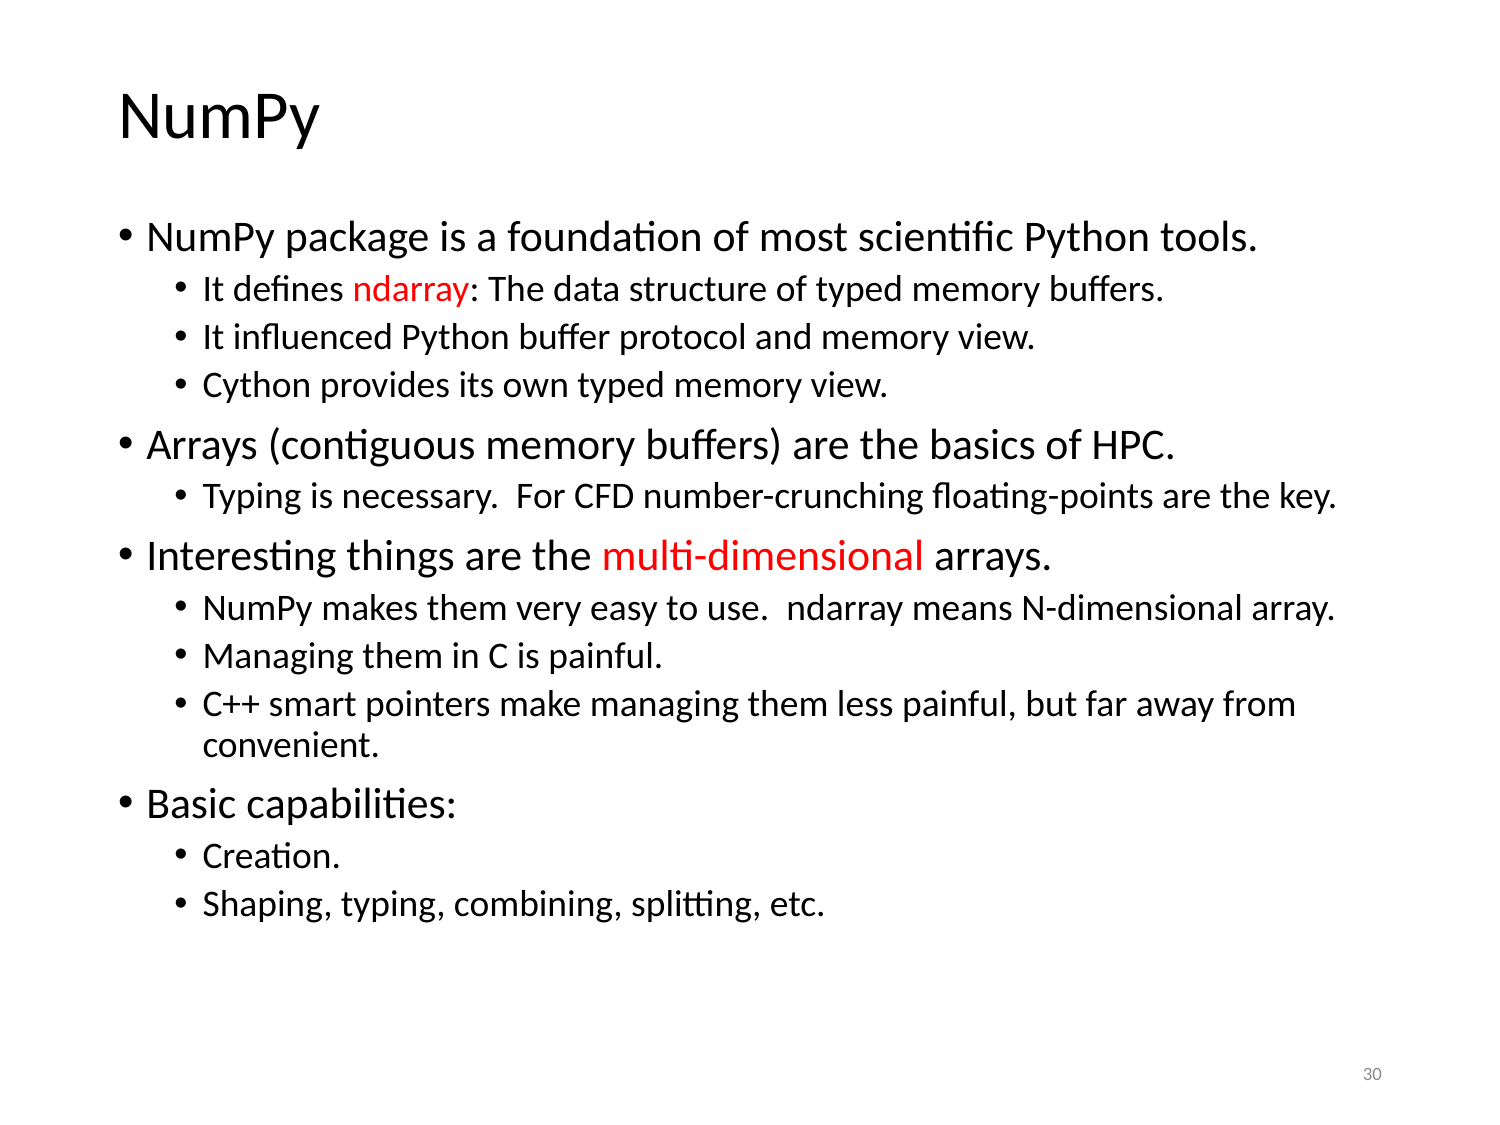

# NumPy
NumPy package is a foundation of most scientific Python tools.
It defines ndarray: The data structure of typed memory buffers.
It influenced Python buffer protocol and memory view.
Cython provides its own typed memory view.
Arrays (contiguous memory buffers) are the basics of HPC.
Typing is necessary.  For CFD number-crunching floating-points are the key.
Interesting things are the multi-dimensional arrays.
NumPy makes them very easy to use.  ndarray means N-dimensional array.
Managing them in C is painful.
C++ smart pointers make managing them less painful, but far away from convenient.
Basic capabilities:
Creation.
Shaping, typing, combining, splitting, etc.
30